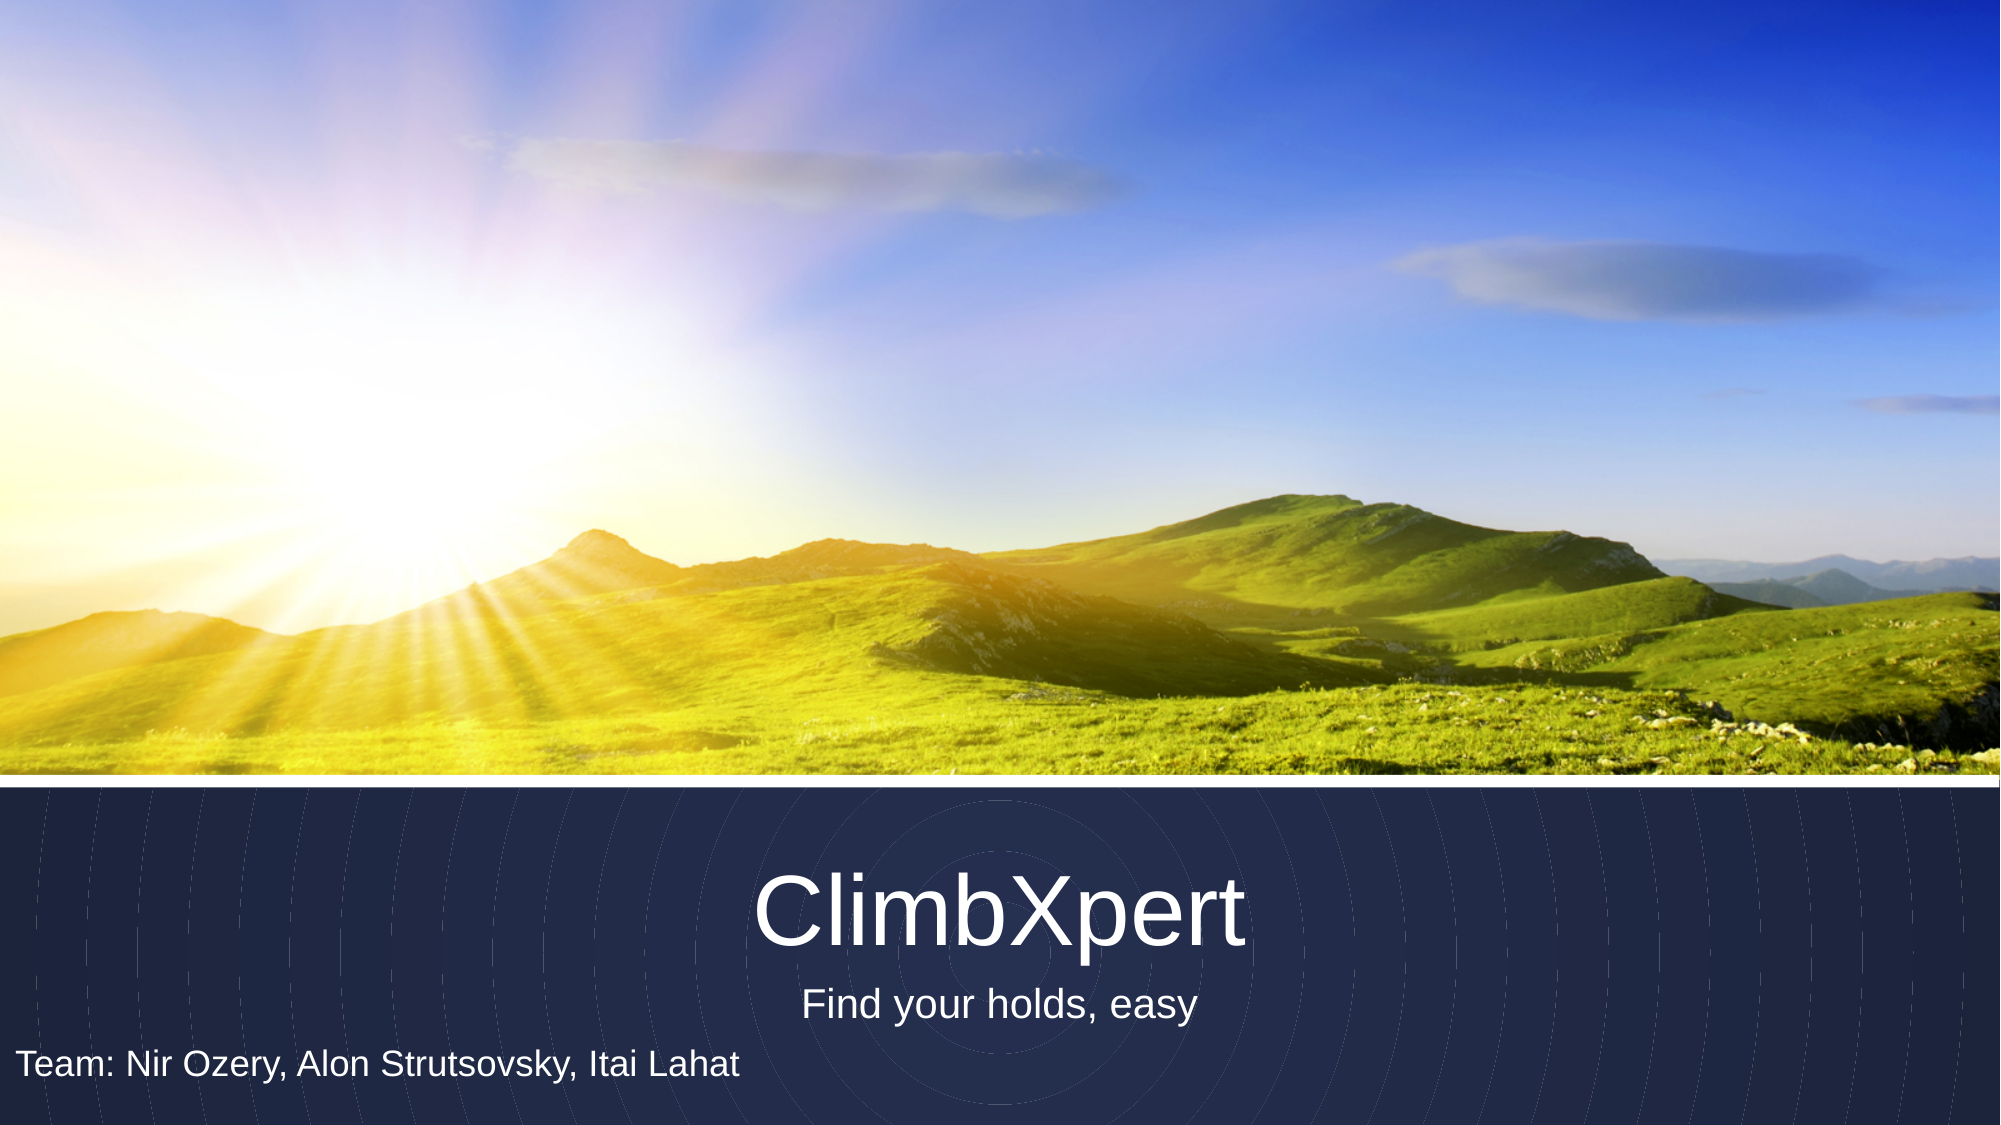

# ClimbXpert
Find your holds, easy
Team: Nir Ozery, Alon Strutsovsky, Itai Lahat